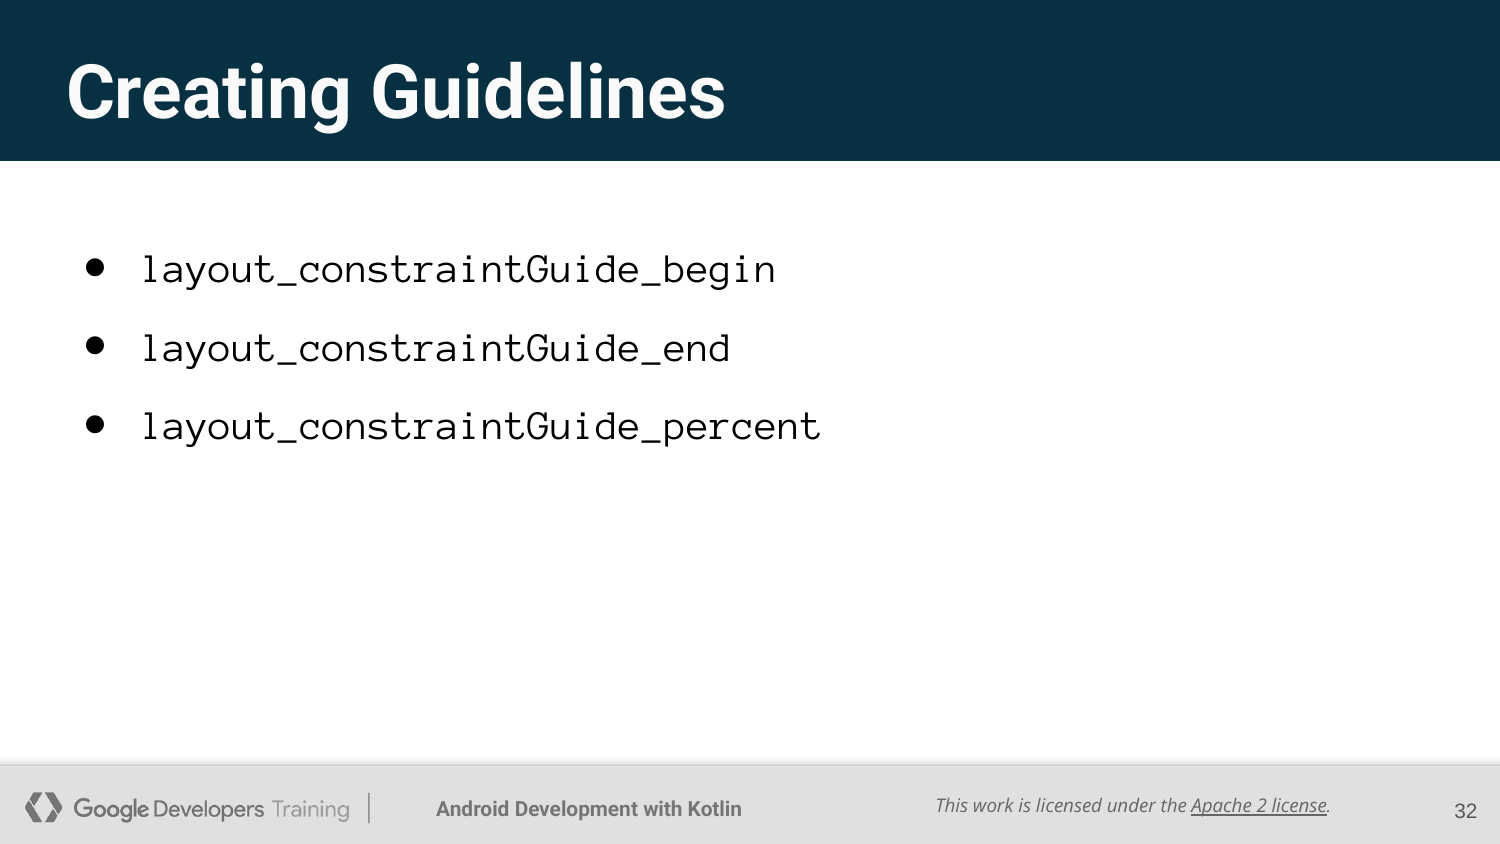

# Creating Guidelines
layout_constraintGuide_begin
layout_constraintGuide_end
layout_constraintGuide_percent
32